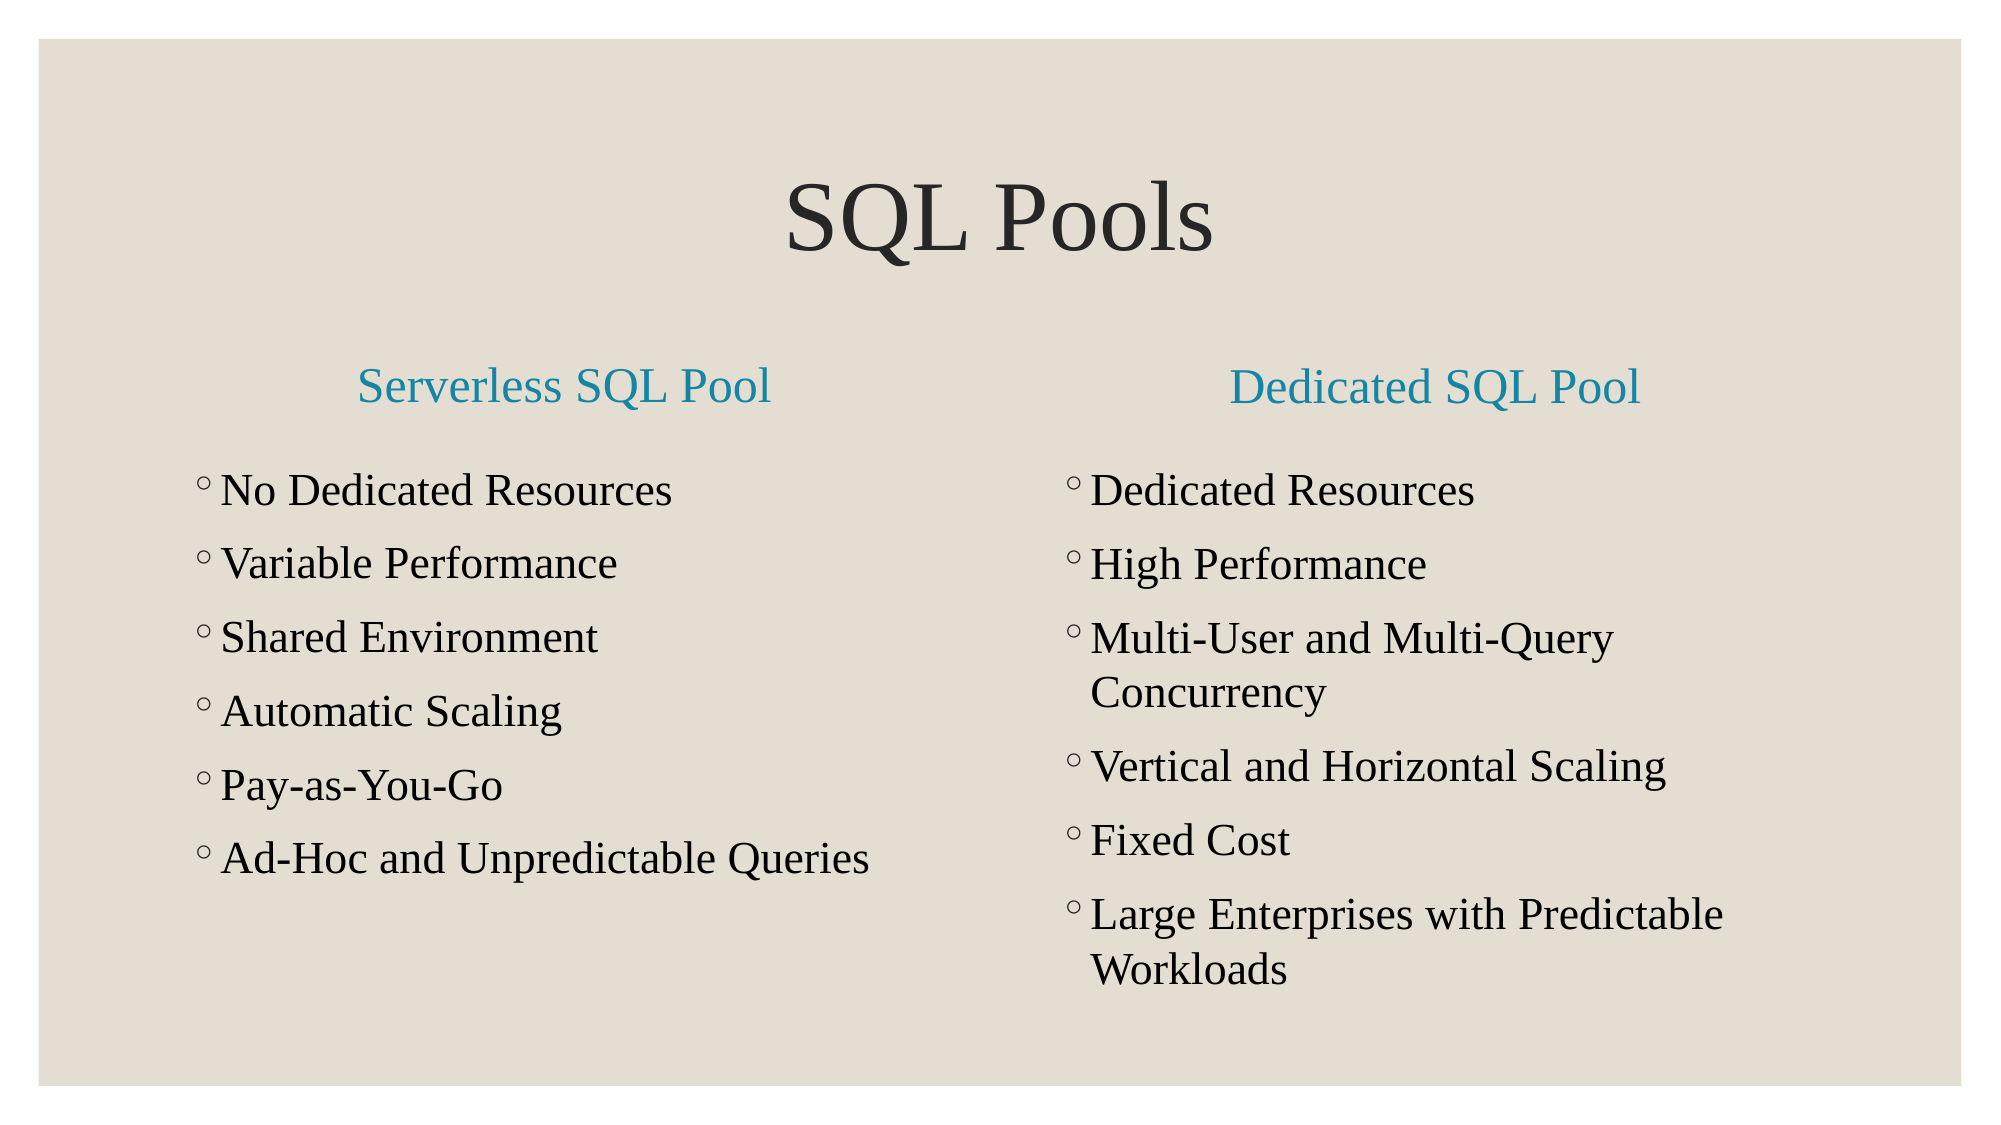

# SQL Pools
Serverless SQL Pool
Dedicated SQL Pool
No Dedicated Resources
Variable Performance
Shared Environment
Automatic Scaling
Pay-as-You-Go
Ad-Hoc and Unpredictable Queries
Dedicated Resources
High Performance
Multi-User and Multi-Query Concurrency
Vertical and Horizontal Scaling
Fixed Cost
Large Enterprises with Predictable Workloads